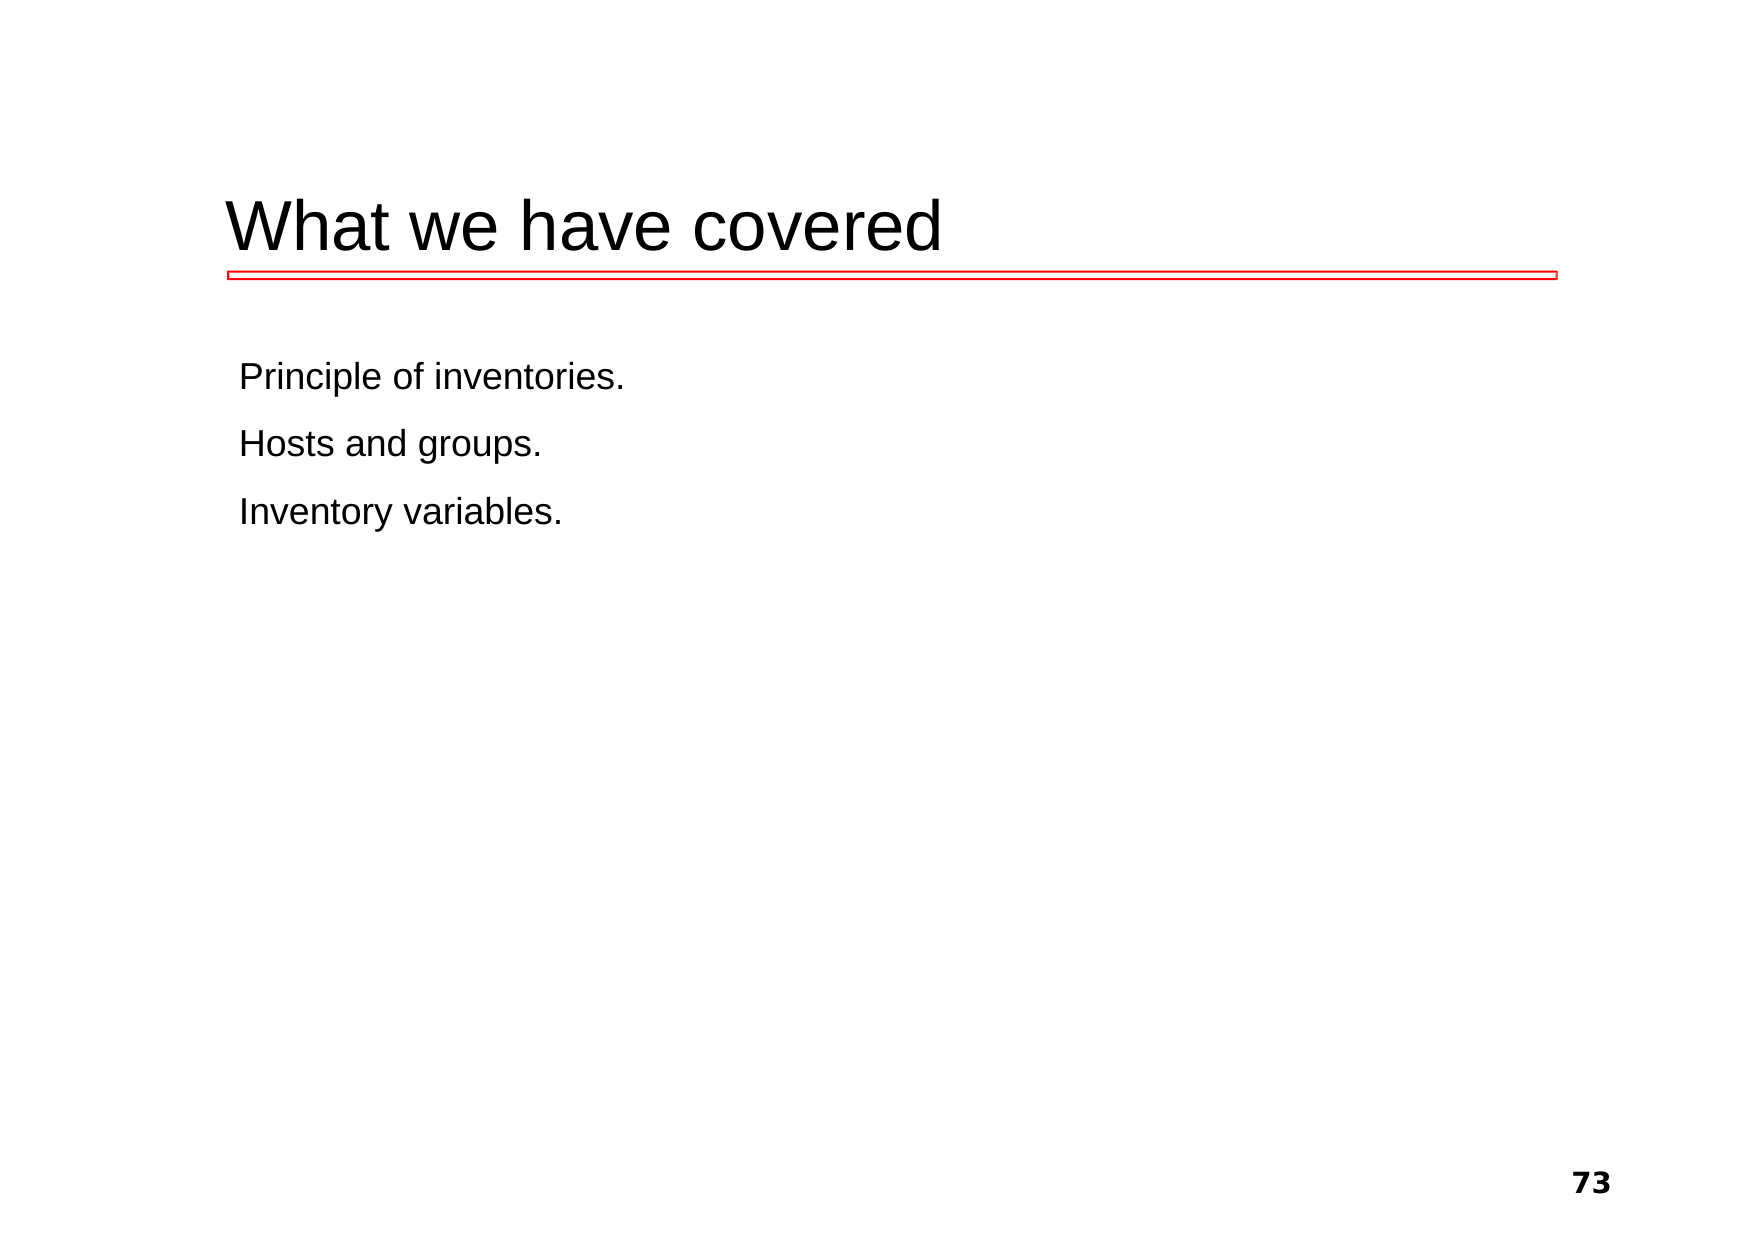

# What we have covered

Principle of inventories.
Hosts and groups.
Inventory variables.
73